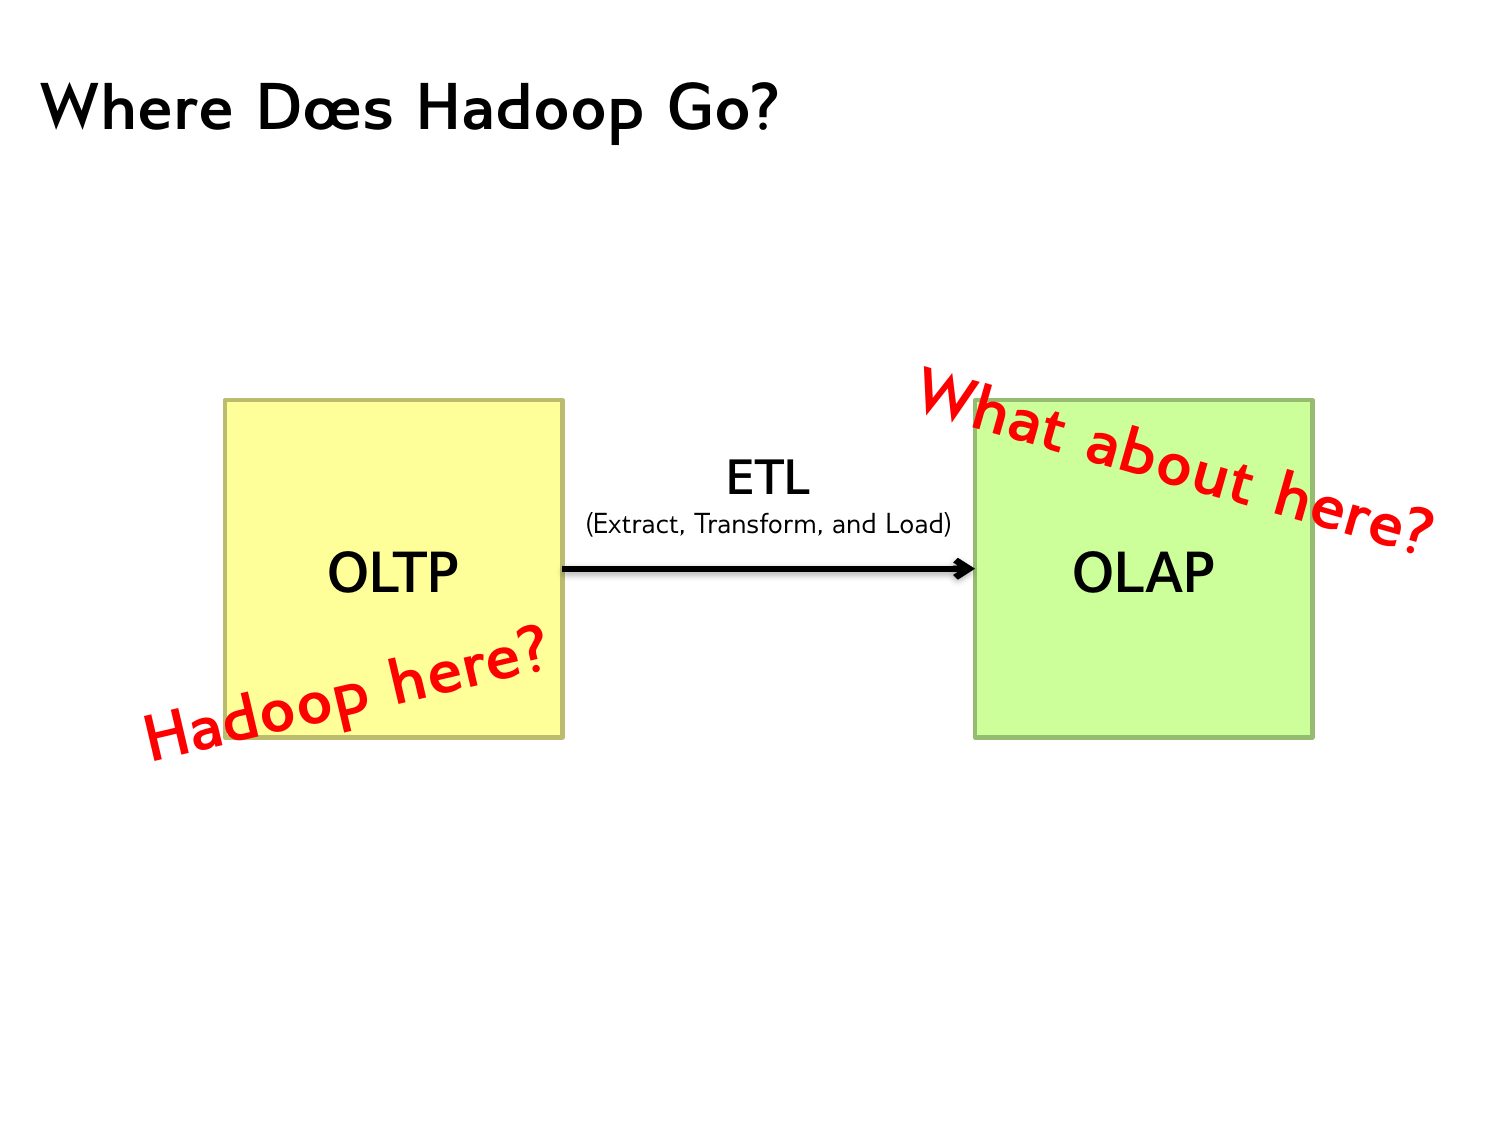

# Where Does Hadoop Go?
OLTP
OLAP
What about here?
ETL
(Extract, Transform, and Load)
Hadoop here?